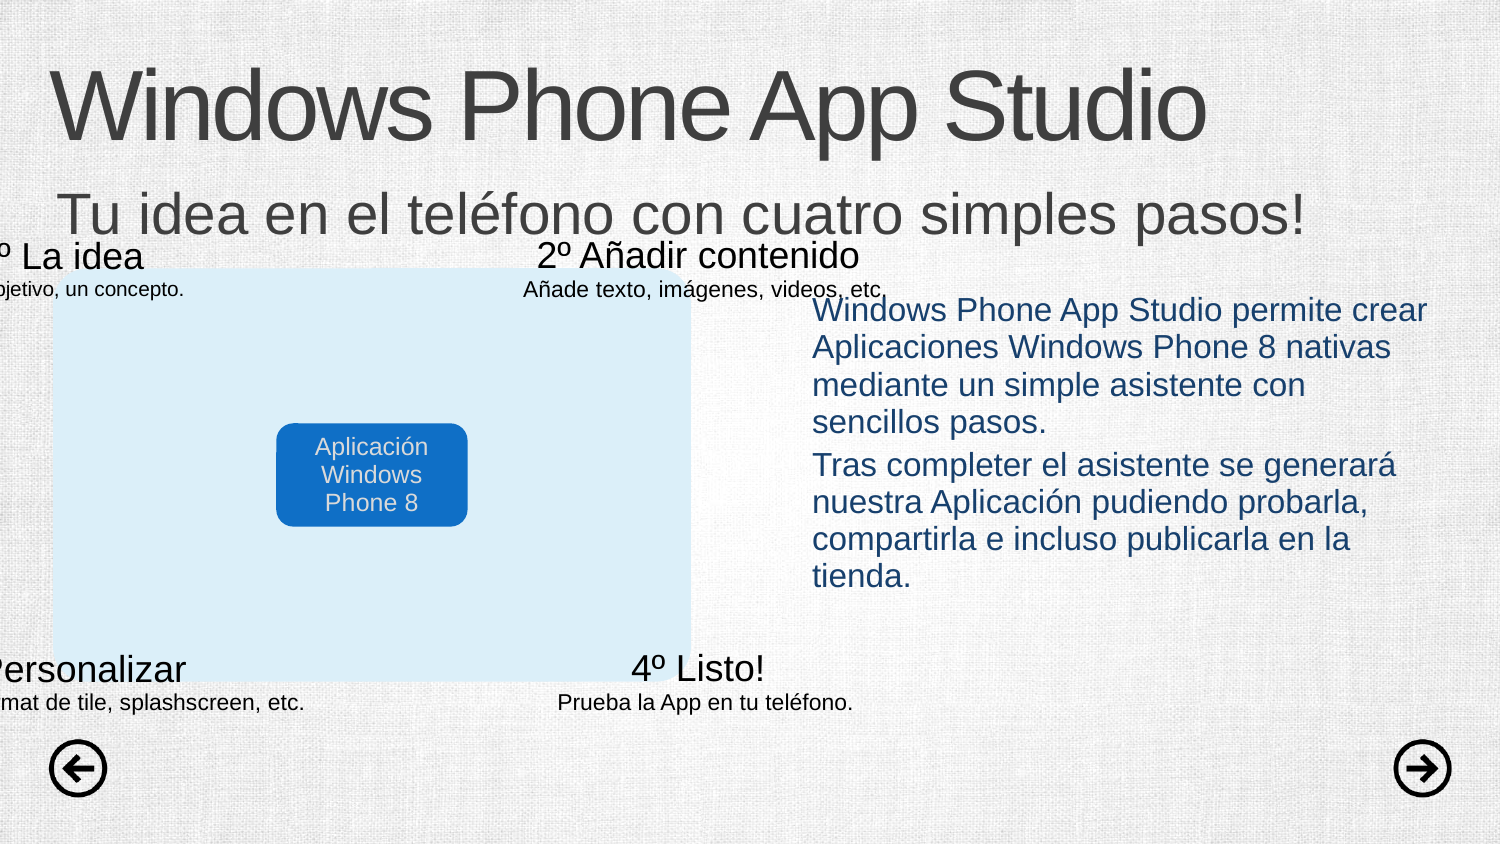

# Windows Phone App Studio
Tu idea en el teléfono con cuatro simples pasos!
Aplicación Windows Phone 8
4º Listo!
Prueba la App en tu teléfono.
Windows Phone App Studio permite crear Aplicaciones Windows Phone 8 nativas mediante un simple asistente con sencillos pasos.
Tras completer el asistente se generará nuestra Aplicación pudiendo probarla, compartirla e incluso publicarla en la tienda.